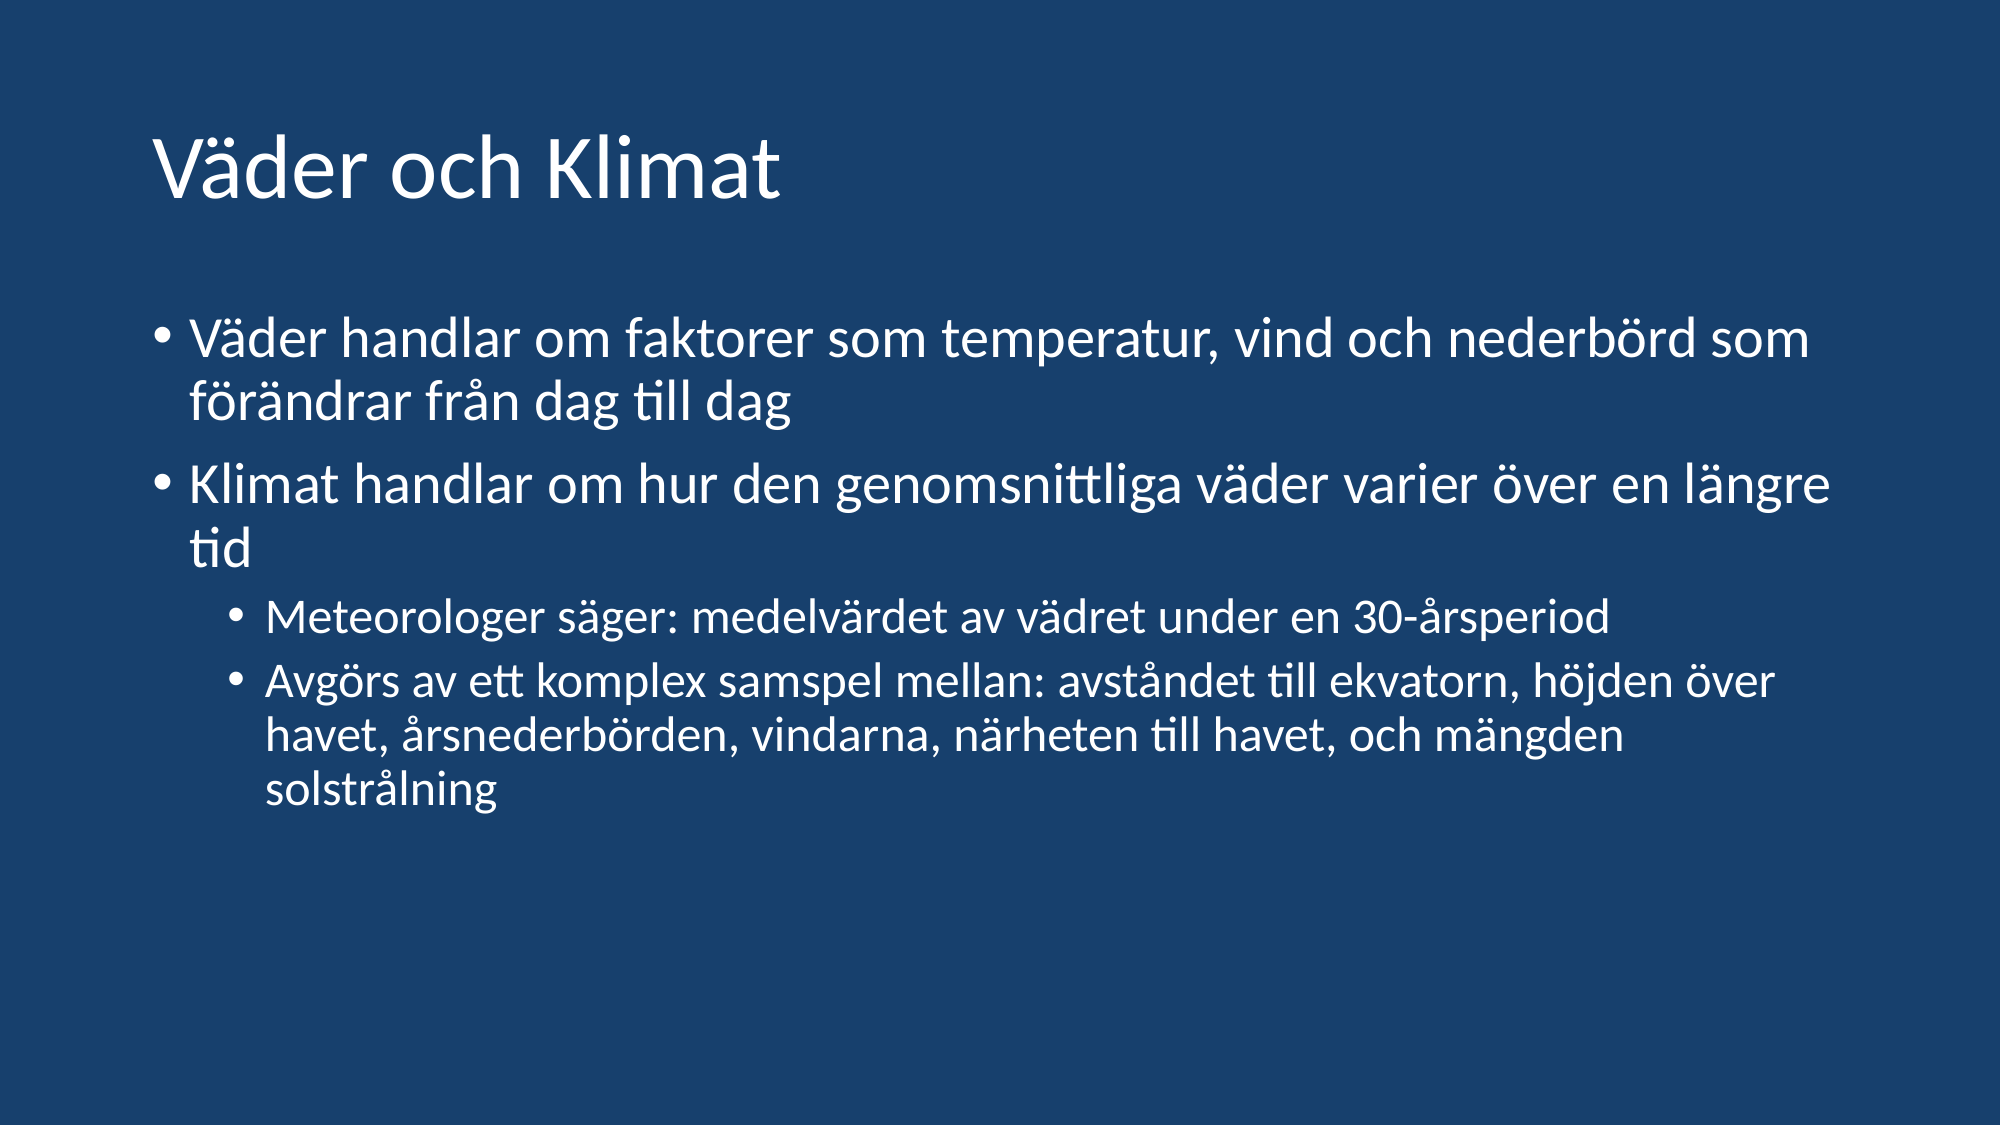

# Väder och Klimat
Väder handlar om faktorer som temperatur, vind och nederbörd som förändrar från dag till dag
Klimat handlar om hur den genomsnittliga väder varier över en längre tid
Meteorologer säger: medelvärdet av vädret under en 30-årsperiod
Avgörs av ett komplex samspel mellan: avståndet till ekvatorn, höjden över havet, årsnederbörden, vindarna, närheten till havet, och mängden solstrålning